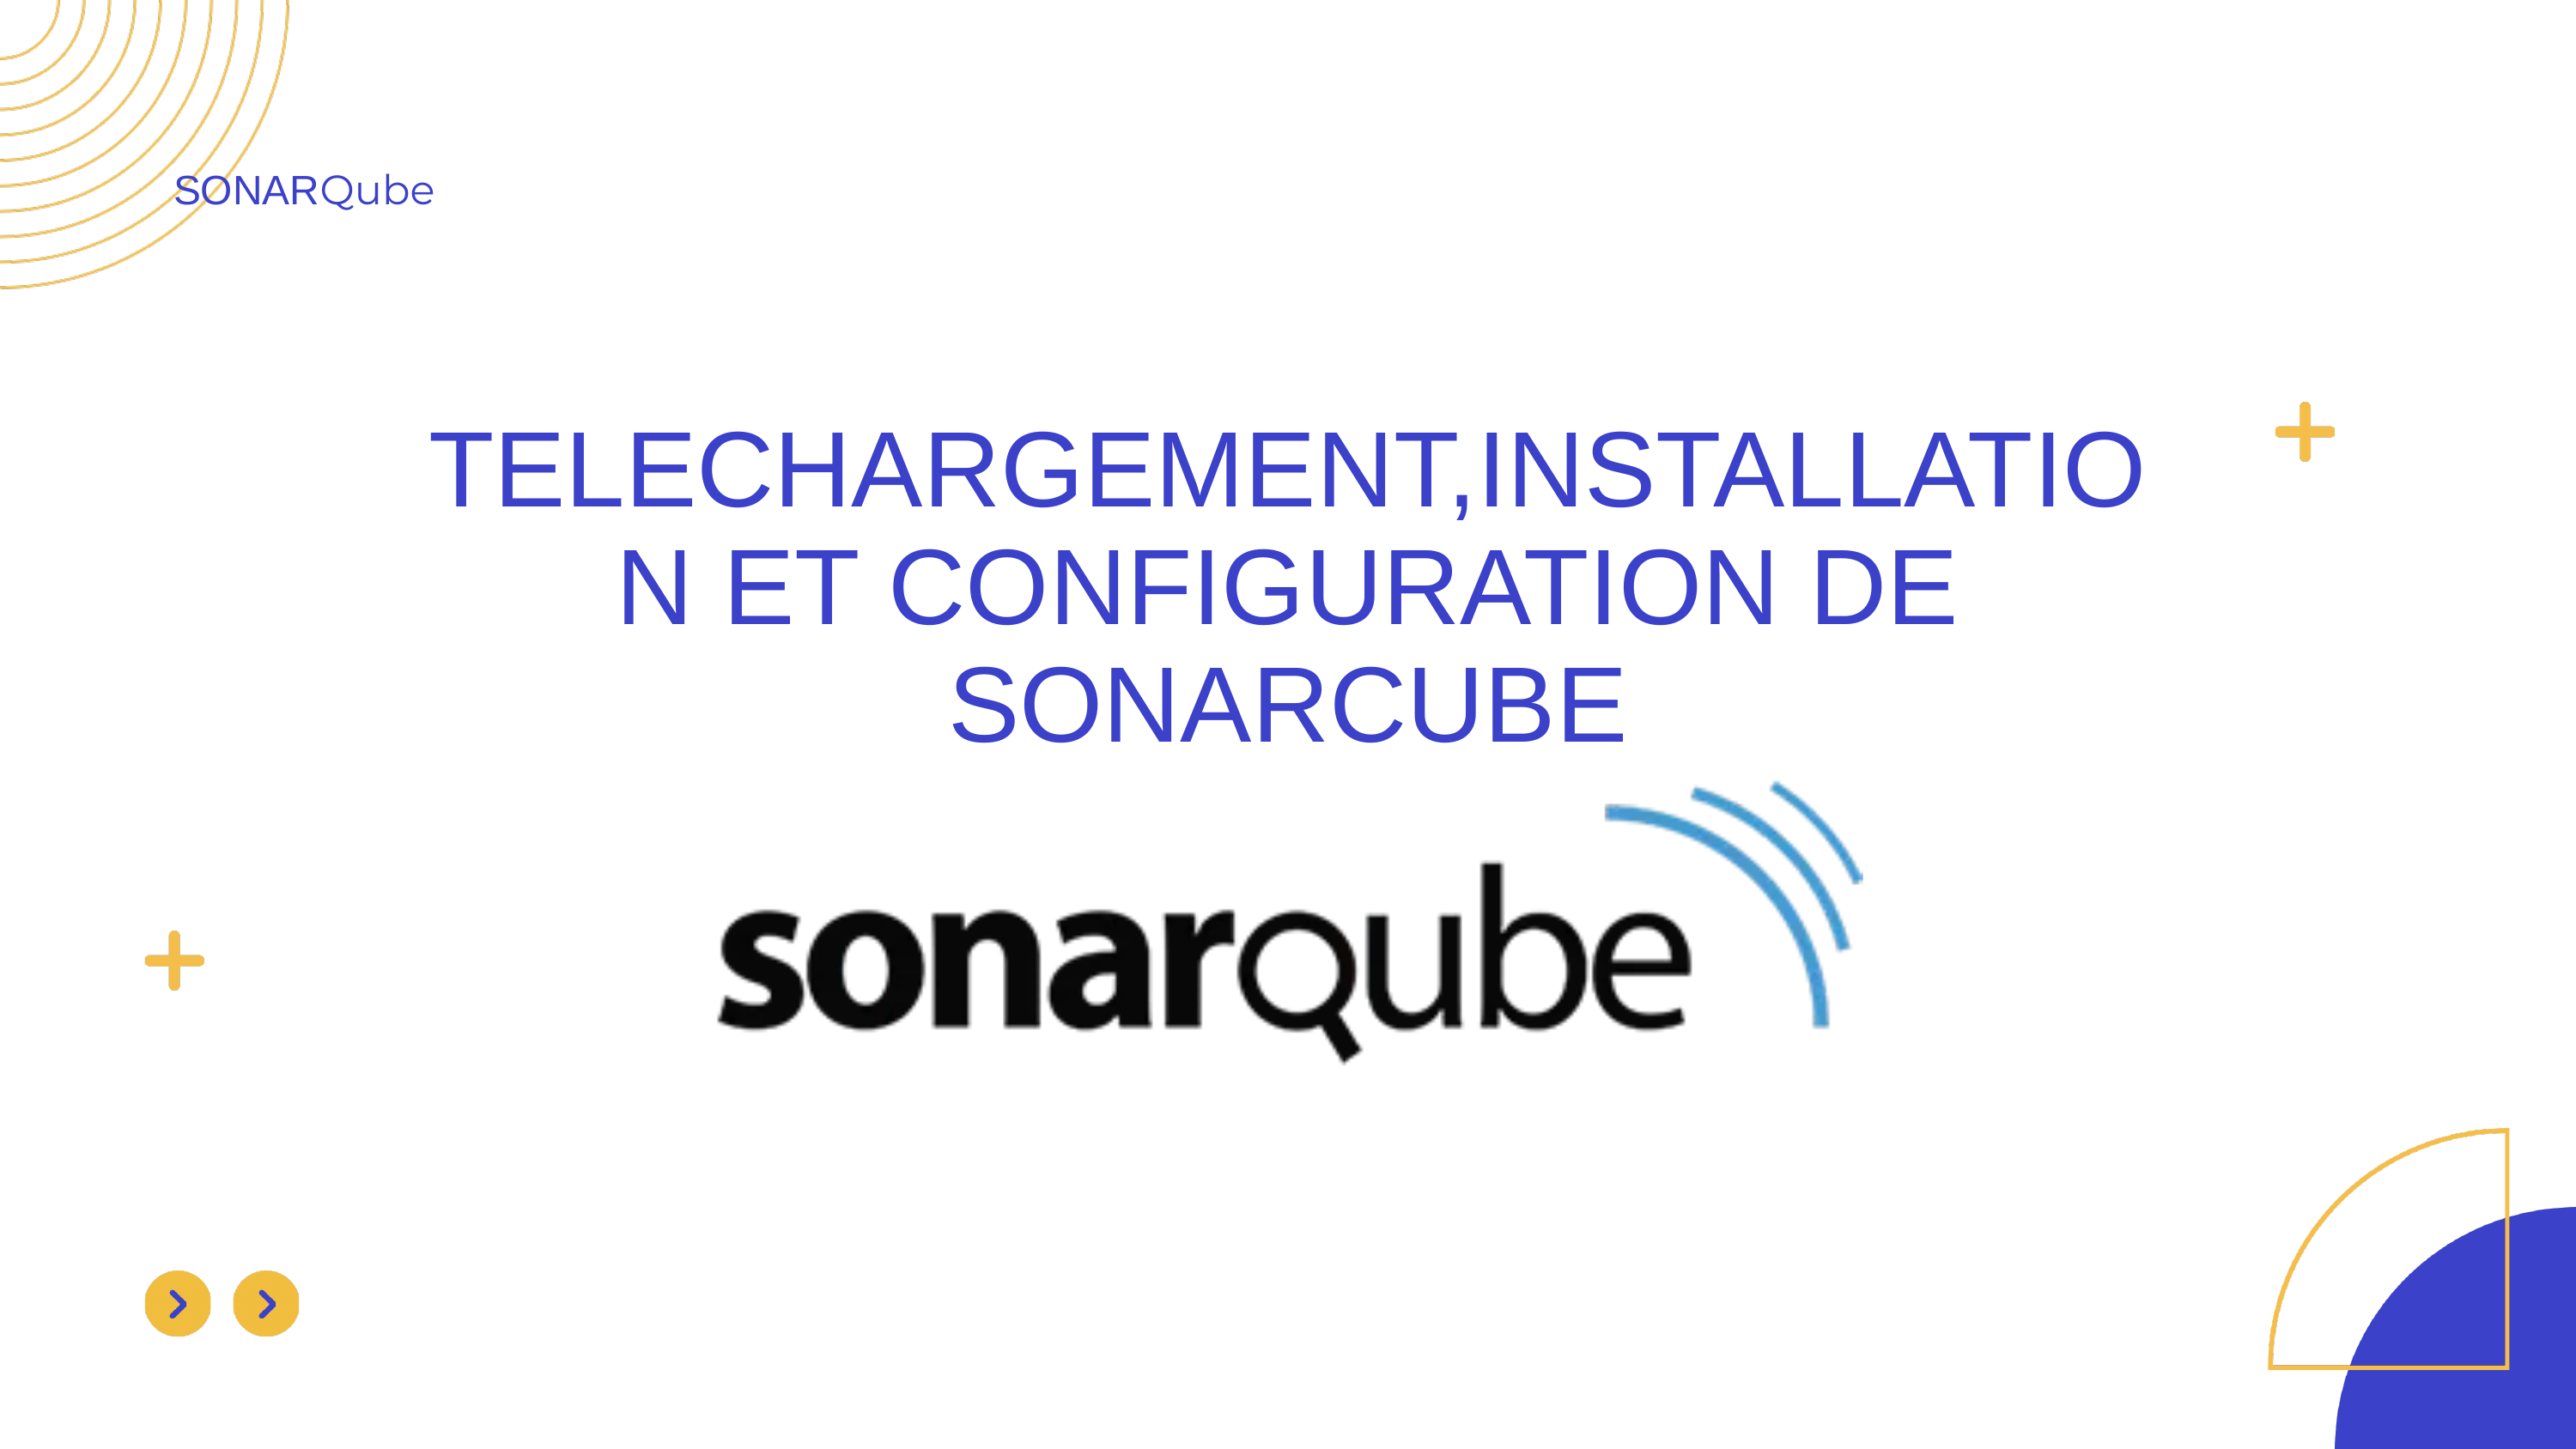

SONAR
Qube

TELECHARGEMENT,INSTALLATION ET CONFIGURATION DE SONARCUBE